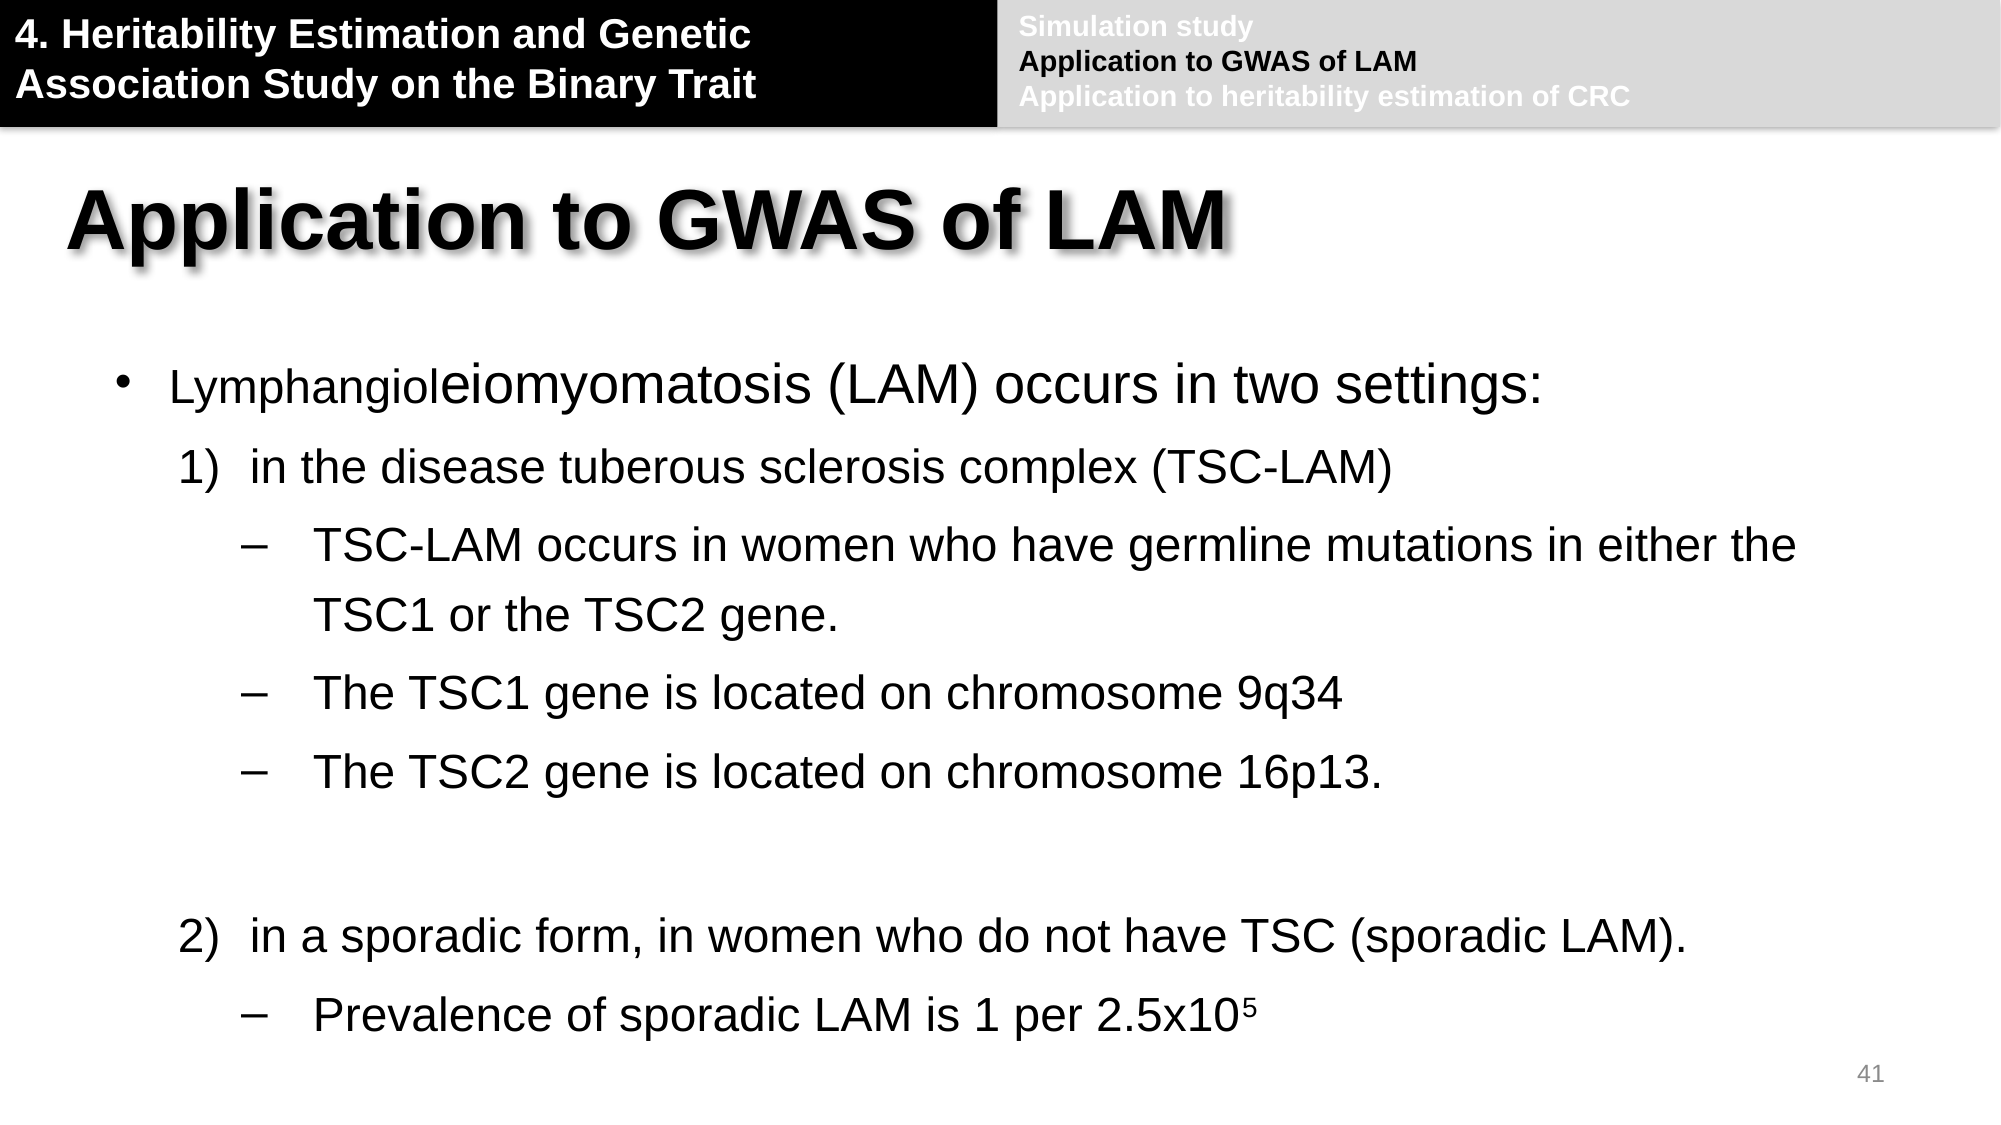

4. Heritability Estimation and Genetic Association Study on the Binary Trait
Simulation study
Application to GWAS of LAM
Application to heritability estimation of CRC
# Application to GWAS of LAM
Lymphangioleiomyomatosis (LAM) occurs in two settings:
in the disease tuberous sclerosis complex (TSC-LAM)
TSC-LAM occurs in women who have germline mutations in either the TSC1 or the TSC2 gene.
The TSC1 gene is located on chromosome 9q34
The TSC2 gene is located on chromosome 16p13.

in a sporadic form, in women who do not have TSC (sporadic LAM).
Prevalence of sporadic LAM is 1 per 2.5x105
41